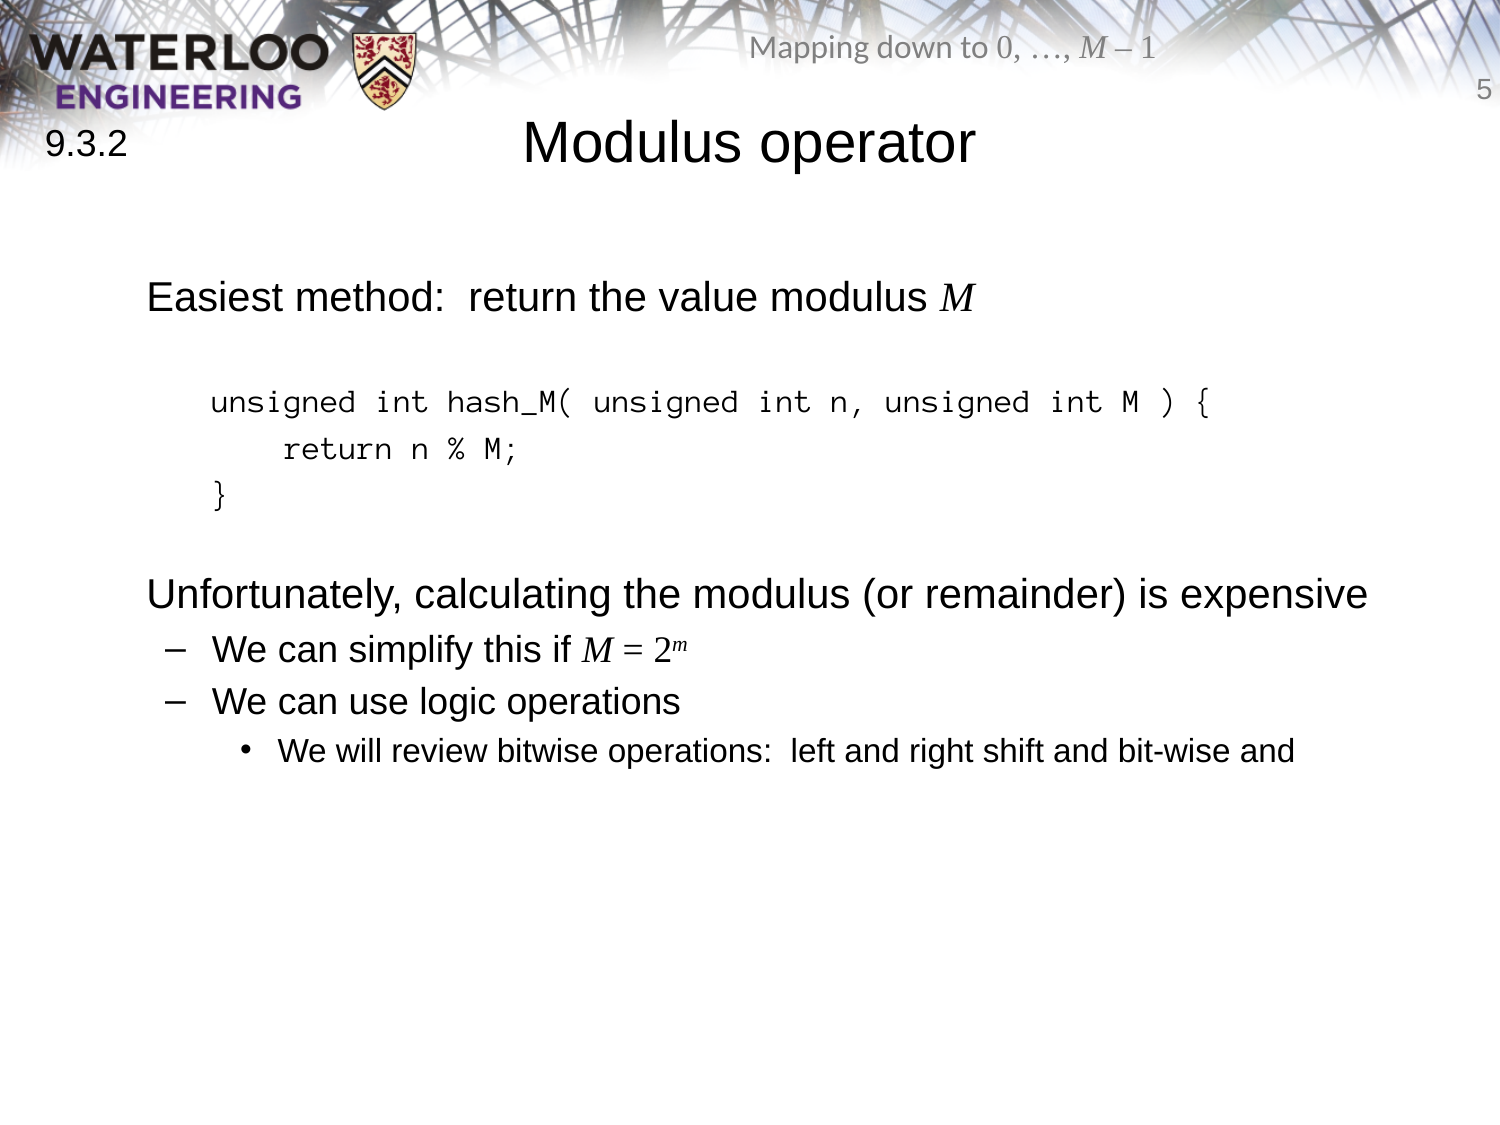

# Modulus operator
9.3.2
	Easiest method:  return the value modulus M

	unsigned int hash_M( unsigned int n, unsigned int M ) {
	    return n % M;
	}

	Unfortunately, calculating the modulus (or remainder) is expensive
We can simplify this if M = 2m
We can use logic operations
We will review bitwise operations:  left and right shift and bit-wise and